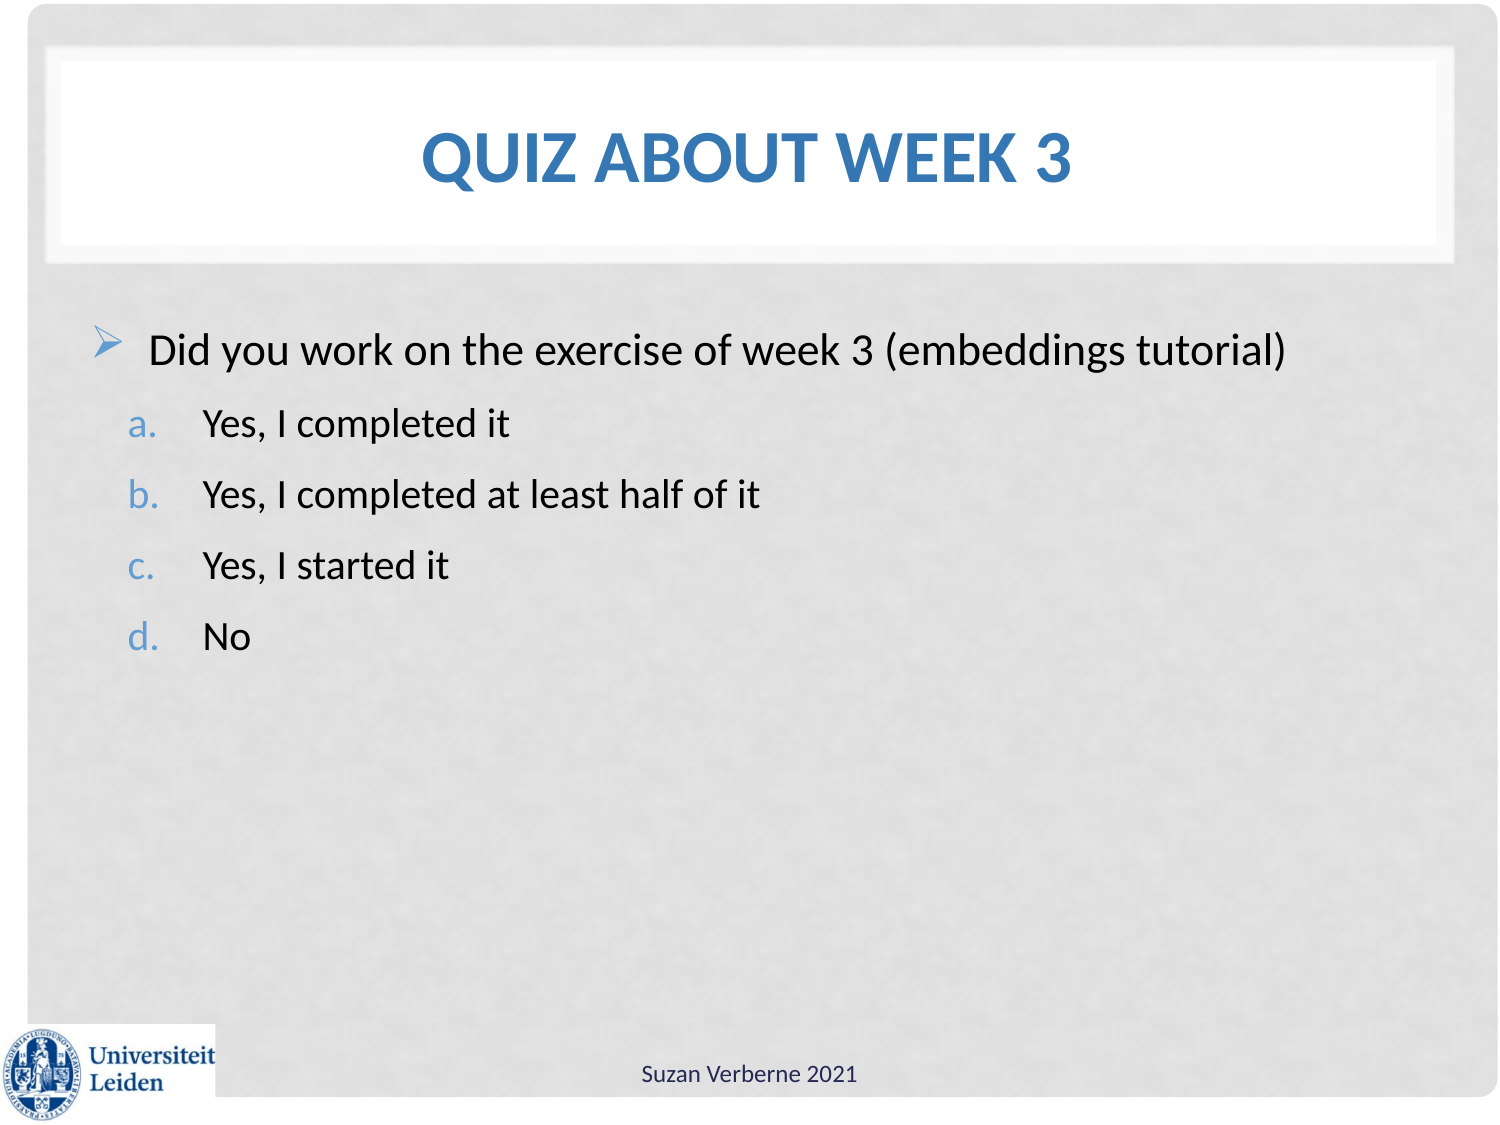

# Quiz about week 3
Did you work on the exercise of week 3 (embeddings tutorial)
Yes, I completed it
Yes, I completed at least half of it
Yes, I started it
No
Suzan Verberne 2021